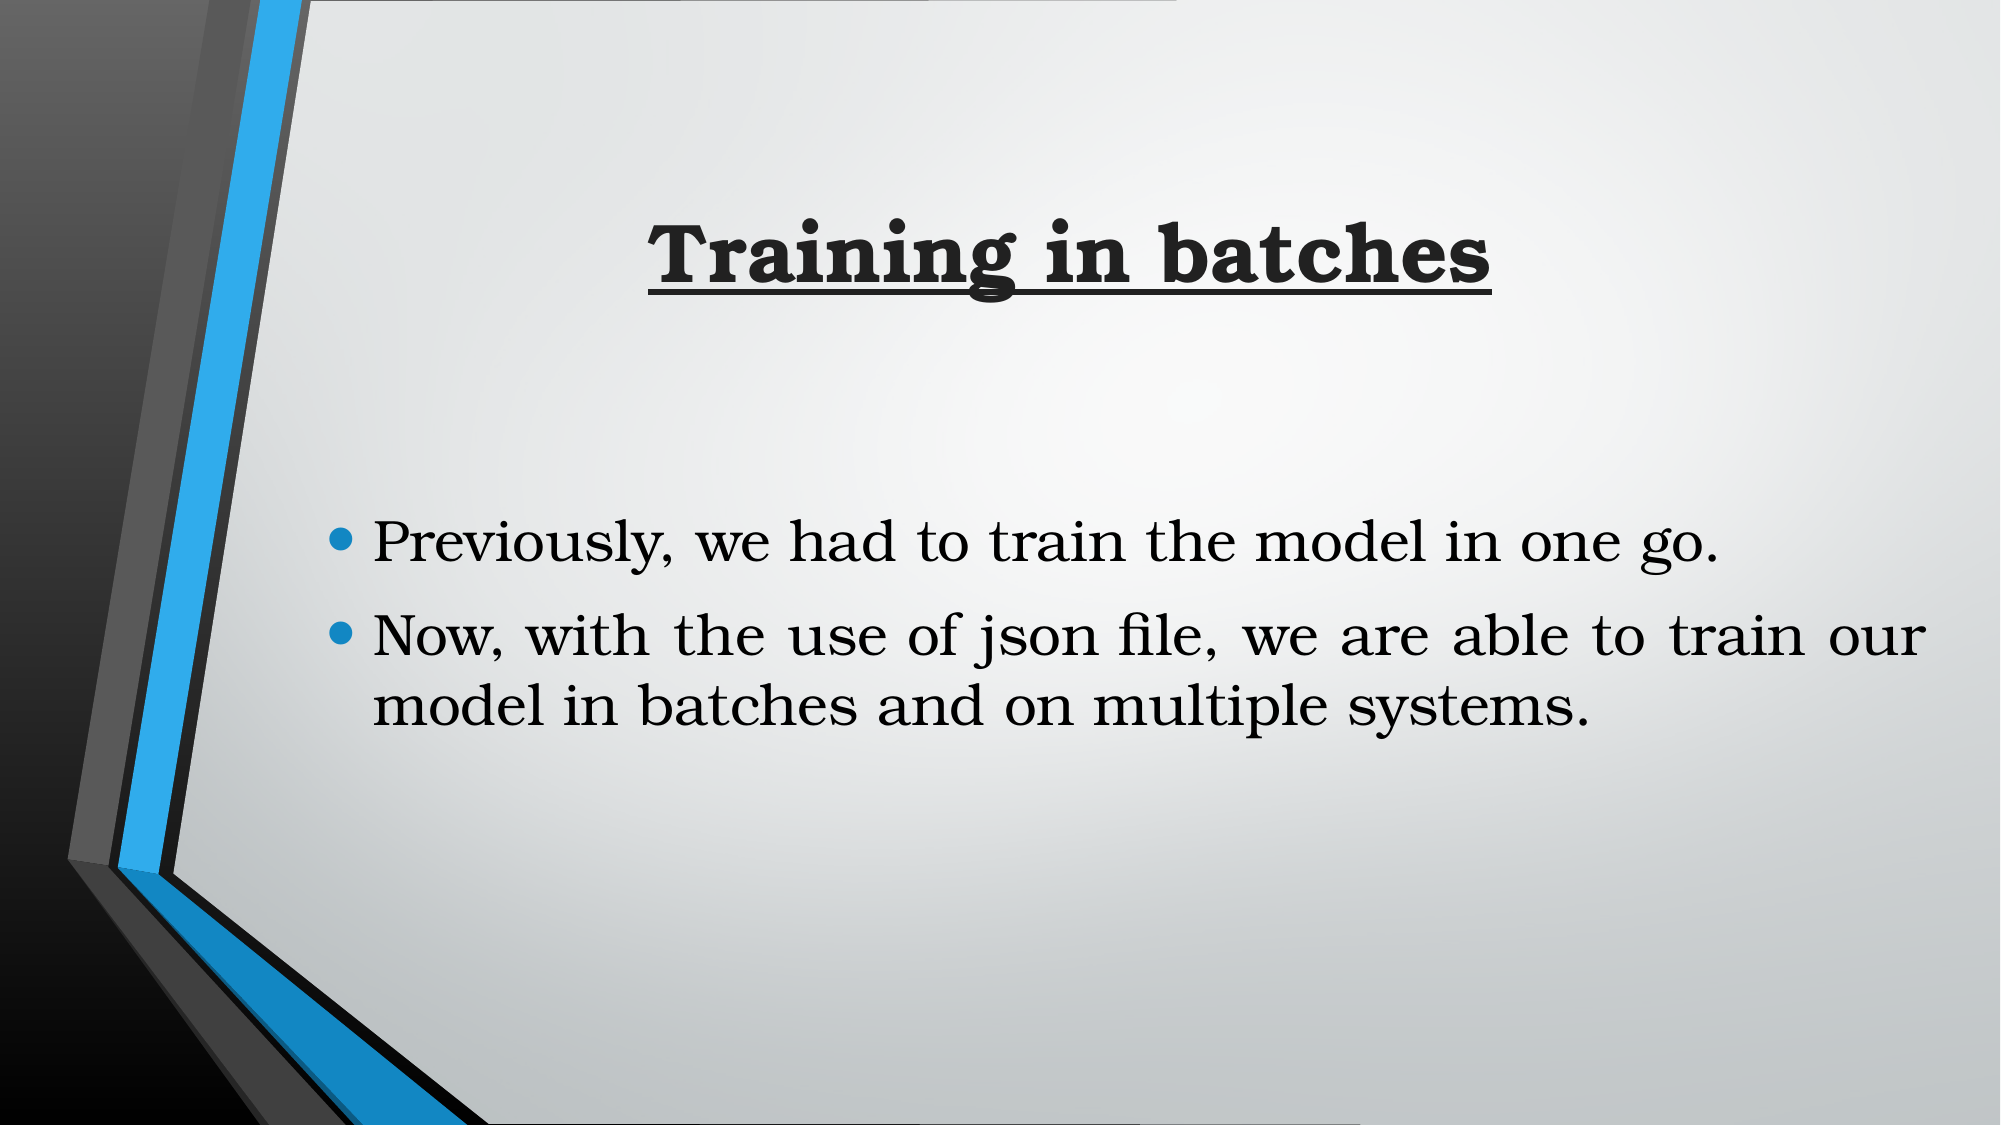

# Training in batches
Previously, we had to train the model in one go.
Now, with the use of json file, we are able to train our model in batches and on multiple systems.